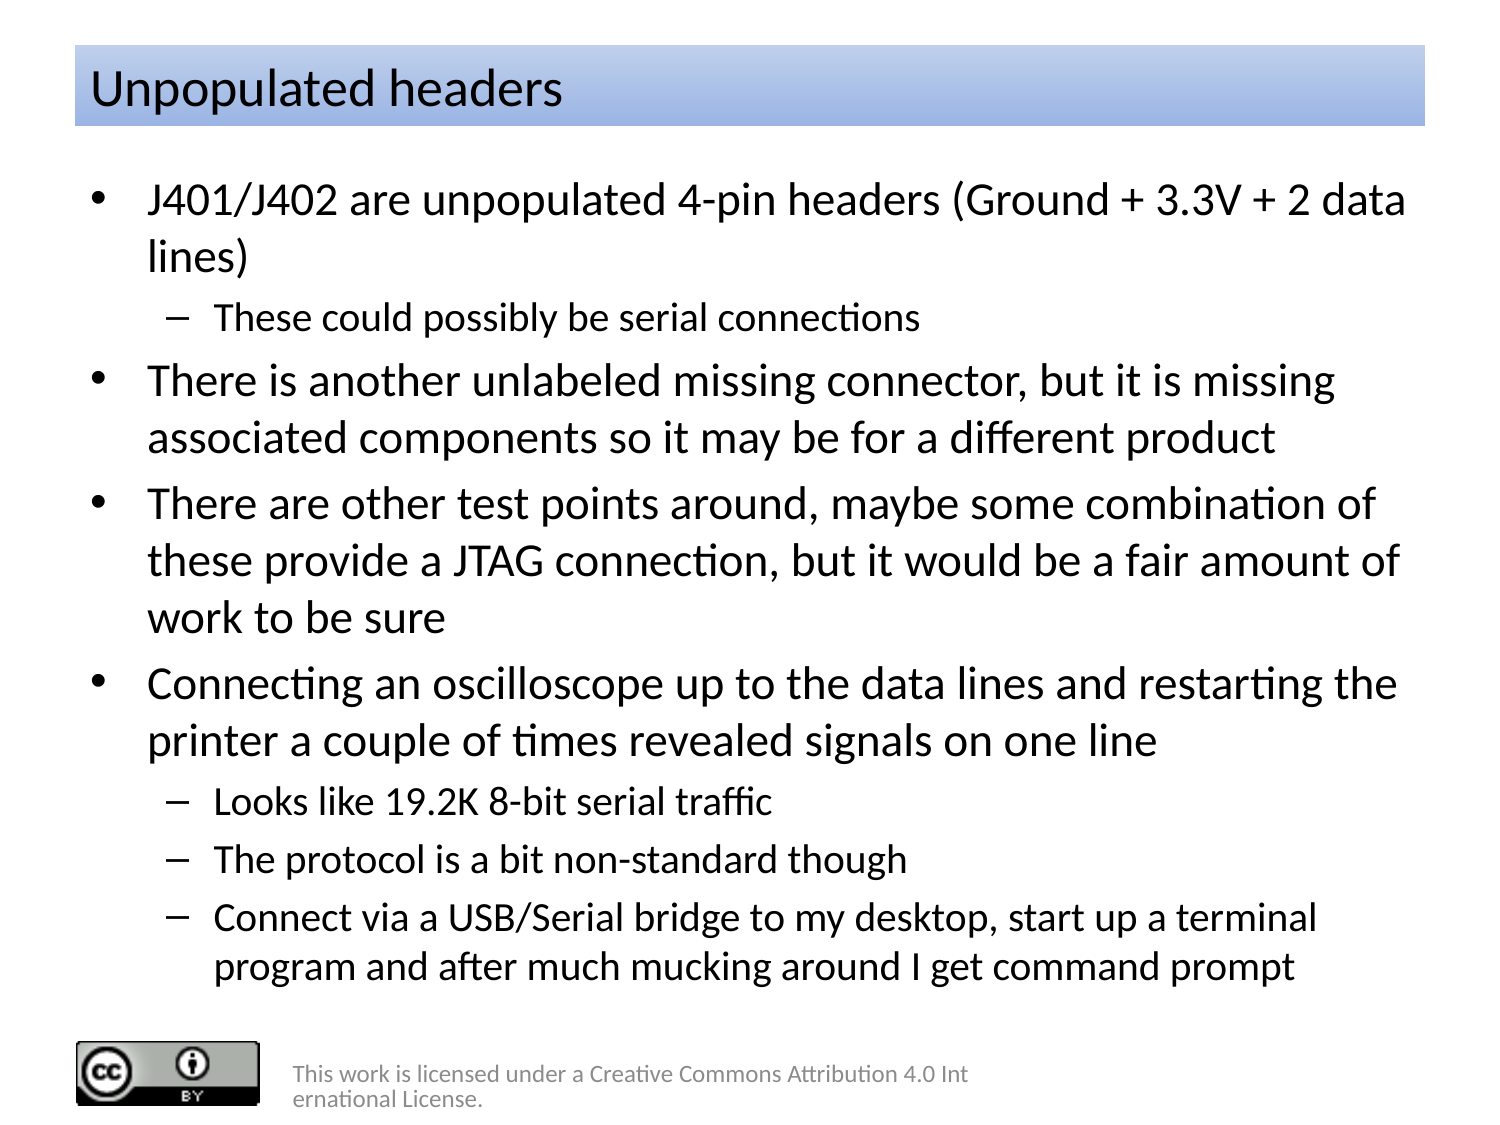

# Unpopulated headers
J401/J402 are unpopulated 4-pin headers (Ground + 3.3V + 2 data lines)
These could possibly be serial connections
There is another unlabeled missing connector, but it is missing associated components so it may be for a different product
There are other test points around, maybe some combination of these provide a JTAG connection, but it would be a fair amount of work to be sure
Connecting an oscilloscope up to the data lines and restarting the printer a couple of times revealed signals on one line
Looks like 19.2K 8-bit serial traffic
The protocol is a bit non-standard though
Connect via a USB/Serial bridge to my desktop, start up a terminal program and after much mucking around I get command prompt
This work is licensed under a Creative Commons Attribution 4.0 International License.